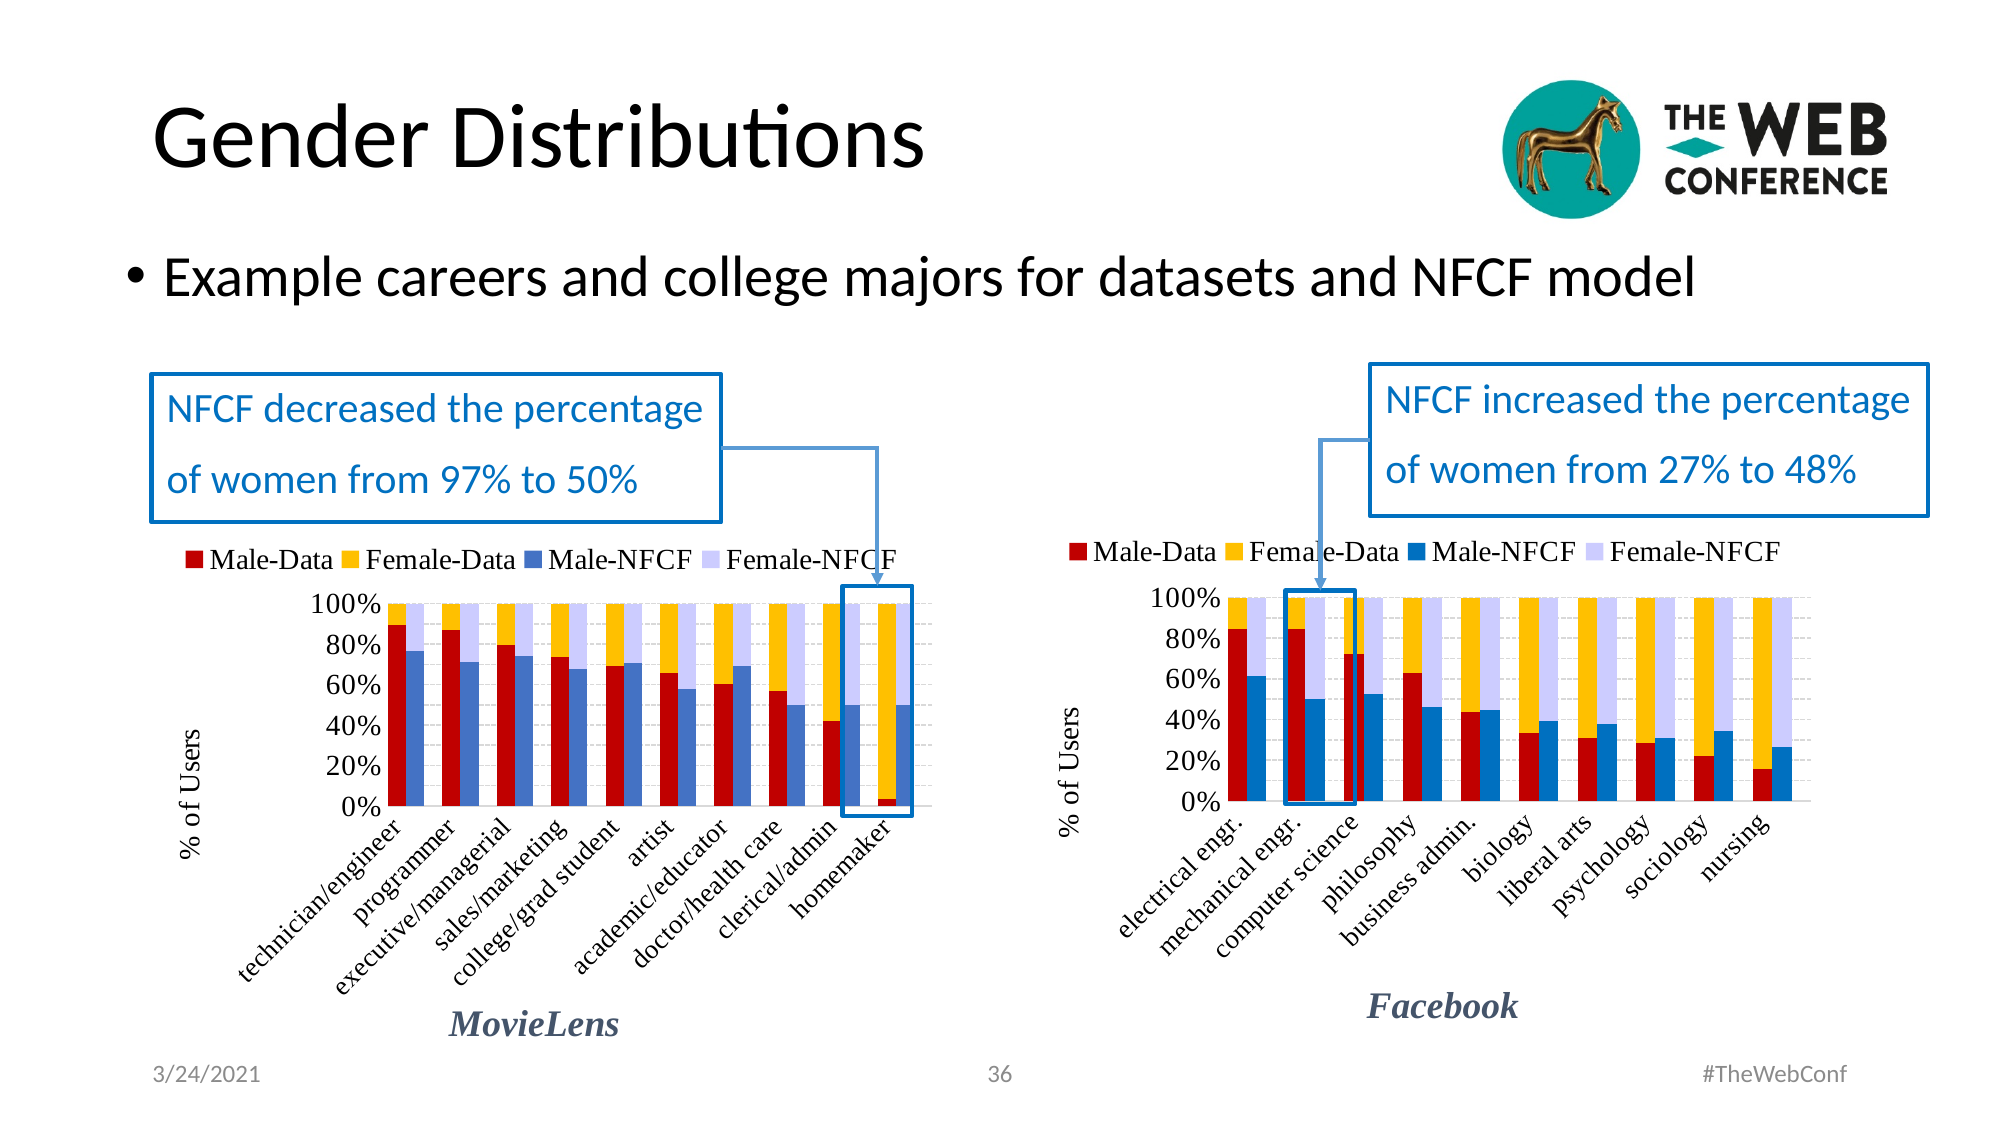

# Gender Distributions
Example careers and college majors for datasets and NFCF model
NFCF increased the percentage
of women from 27% to 48%
NFCF decreased the percentage
of women from 97% to 50%

### Chart

| Category | Male-Data | Female-Data | Male-NFCF | Female-NFCF |
|---|---|---|---|---|
| electrical engr. | 0.847107438 | 0.152892562 | None | None |
|  | None | None | 0.613757 | 0.386243 |
|  | None | None | None | None |
| mechanical engr. | 0.842975207 | 0.157024793 | None | None |
|  | None | None | 0.5 | 0.5 |
|  | None | None | None | None |
| computer science | 0.723333333 | 0.276666667 | None | None |
|  | None | None | 0.52518 | 0.47482 |
|  | None | None | None | None |
| philosophy | 0.63 | 0.37 | None | None |
|  | None | None | 0.463855 | 0.536145 |
|  | None | None | None | None |
| business admin. | 0.436893204 | 0.563106796 | None | None |
|  | None | None | 0.447699 | 0.552301 |
|  | None | None | None | None |
| biology | 0.334459459 | 0.665540541 | None | None |
|  | None | None | 0.393116 | 0.606884 |
|  | None | None | None | None |
| liberal arts | 0.307210031 | 0.692789969 | None | None |
|  | None | None | 0.380208 | 0.619792 |
|  | None | None | None | None |
| psychology | 0.286681716 | 0.713318284 | None | None |
|  | None | None | 0.311523 | 0.688477 |
|  | None | None | None | None |
| sociology | 0.221884498 | 0.778115502 | None | None |
|  | None | None | 0.341902 | 0.658098 |
|  | None | None | None | None |
| nursing | 0.156111929 | 0.843888071 | None | None |

### Chart

| Category | Male-Data | Female-Data | Male-NFCF | Female-NFCF |
|---|---|---|---|---|
| technician/engineer | 0.896414343 | 0.103585657 | None | None |
|  | None | None | 0.765193 | 0.234807 |
|  | None | None | None | None |
| programmer | 0.871134021 | 0.128865979 | None | None |
|  | None | None | 0.712418 | 0.287582 |
|  | None | None | None | None |
| executive/managerial | 0.795287187 | 0.204712813 | None | None |
|  | None | None | 0.738687 | 0.261313 |
|  | None | None | None | None |
| sales/marketing | 0.738410596 | 0.261589404 | None | None |
|  | None | None | 0.677419 | 0.322581 |
|  | None | None | None | None |
| college/grad student | 0.691699605 | 0.308300395 | None | None |
|  | None | None | 0.707289 | 0.292711 |
|  | None | None | None | None |
| artist | 0.65917603 | 0.34082397 | None | None |
|  | None | None | 0.578947 | 0.421053 |
|  | None | None | None | None |
| academic/educator | 0.604166667 | 0.395833333 | None | None |
|  | None | None | 0.689655 | 0.310345 |
|  | None | None | None | None |
| doctor/health care | 0.56779661 | 0.43220339 | None | None |
|  | None | None | 0.5 | 0.5 |
|  | None | None | None | None |
| clerical/admin | 0.421965318 | 0.578034682 | None | None |
|  | None | None | 0.5 | 0.5 |
|  | None | None | None | None |
| homemaker | 0.032608696 | 0.967391304 | None | None |

Facebook
MovieLens
3/24/2021
36
#TheWebConf